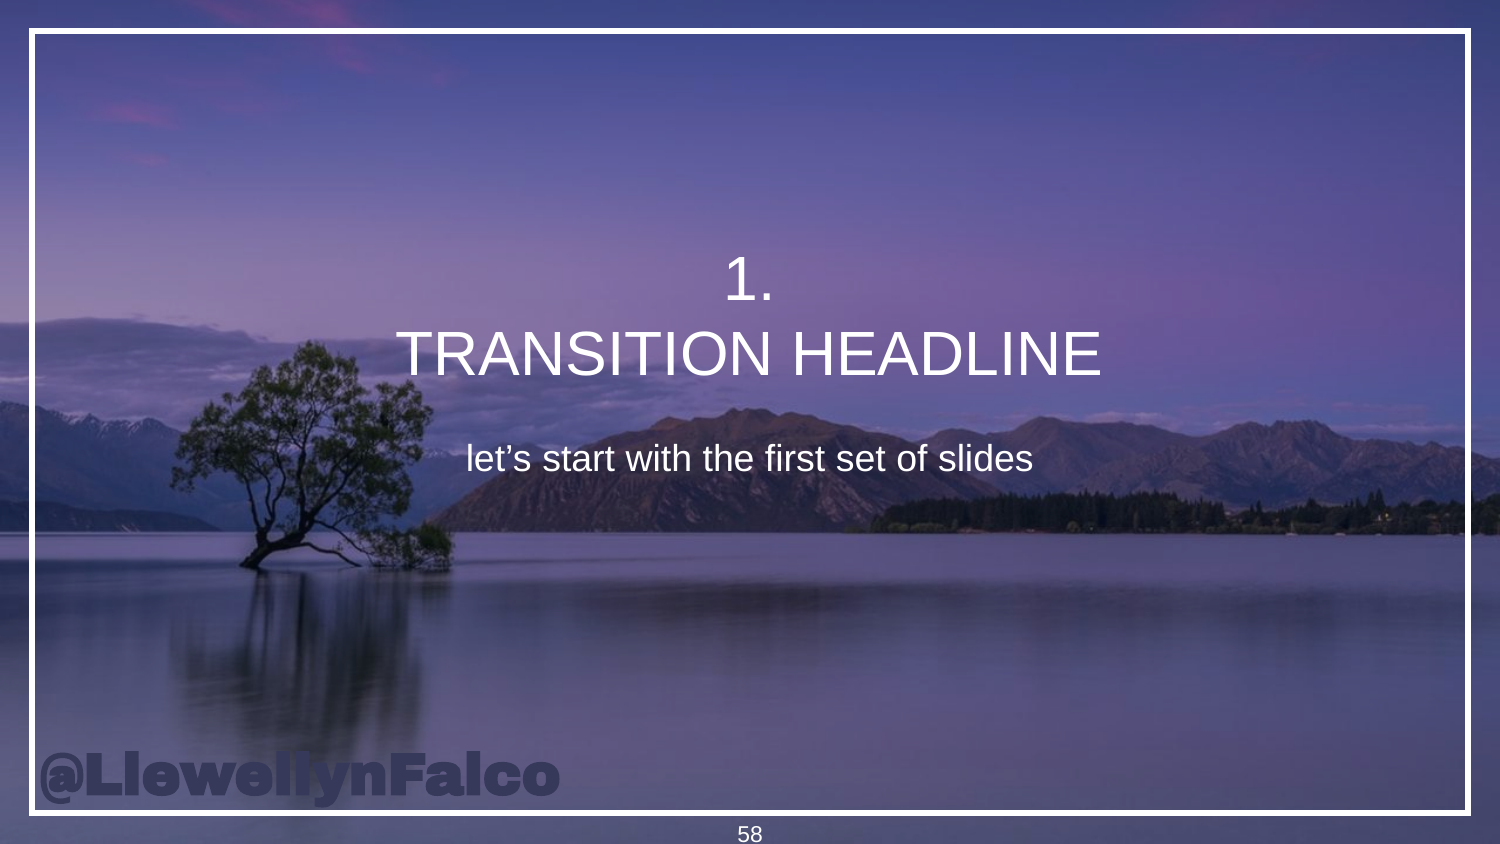

# 1.
TRANSITION HEADLINE
let’s start with the first set of slides
58